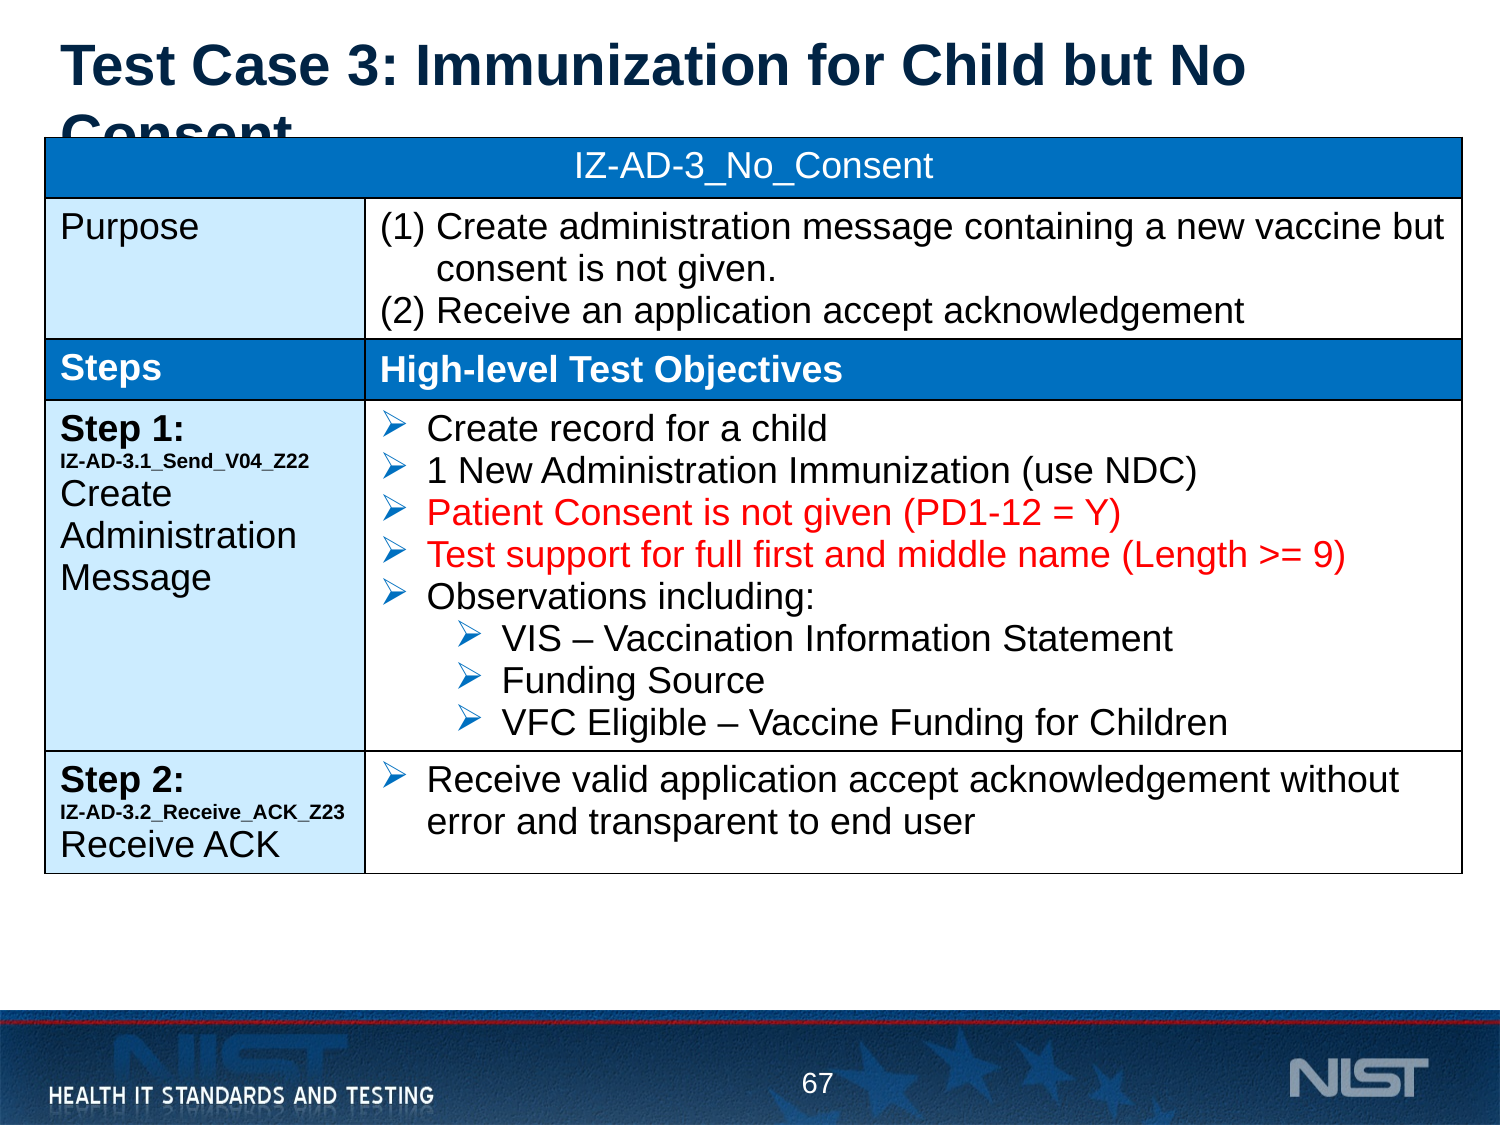

# Test Case 3: Immunization for Child but No Consent
| IZ-AD-3\_No\_Consent |  |
| --- | --- |
| Purpose | Create administration message containing a new vaccine but consent is not given. Receive an application accept acknowledgement |
| Steps | High-level Test Objectives |
| Step 1: IZ-AD-3.1\_Send\_V04\_Z22 Create Administration Message | Create record for a child 1 New Administration Immunization (use NDC) Patient Consent is not given (PD1-12 = Y) Test support for full first and middle name (Length >= 9) Observations including: VIS – Vaccination Information Statement Funding Source VFC Eligible – Vaccine Funding for Children |
| Step 2: IZ-AD-3.2\_Receive\_ACK\_Z23 Receive ACK | Receive valid application accept acknowledgement without error and transparent to end user |
67